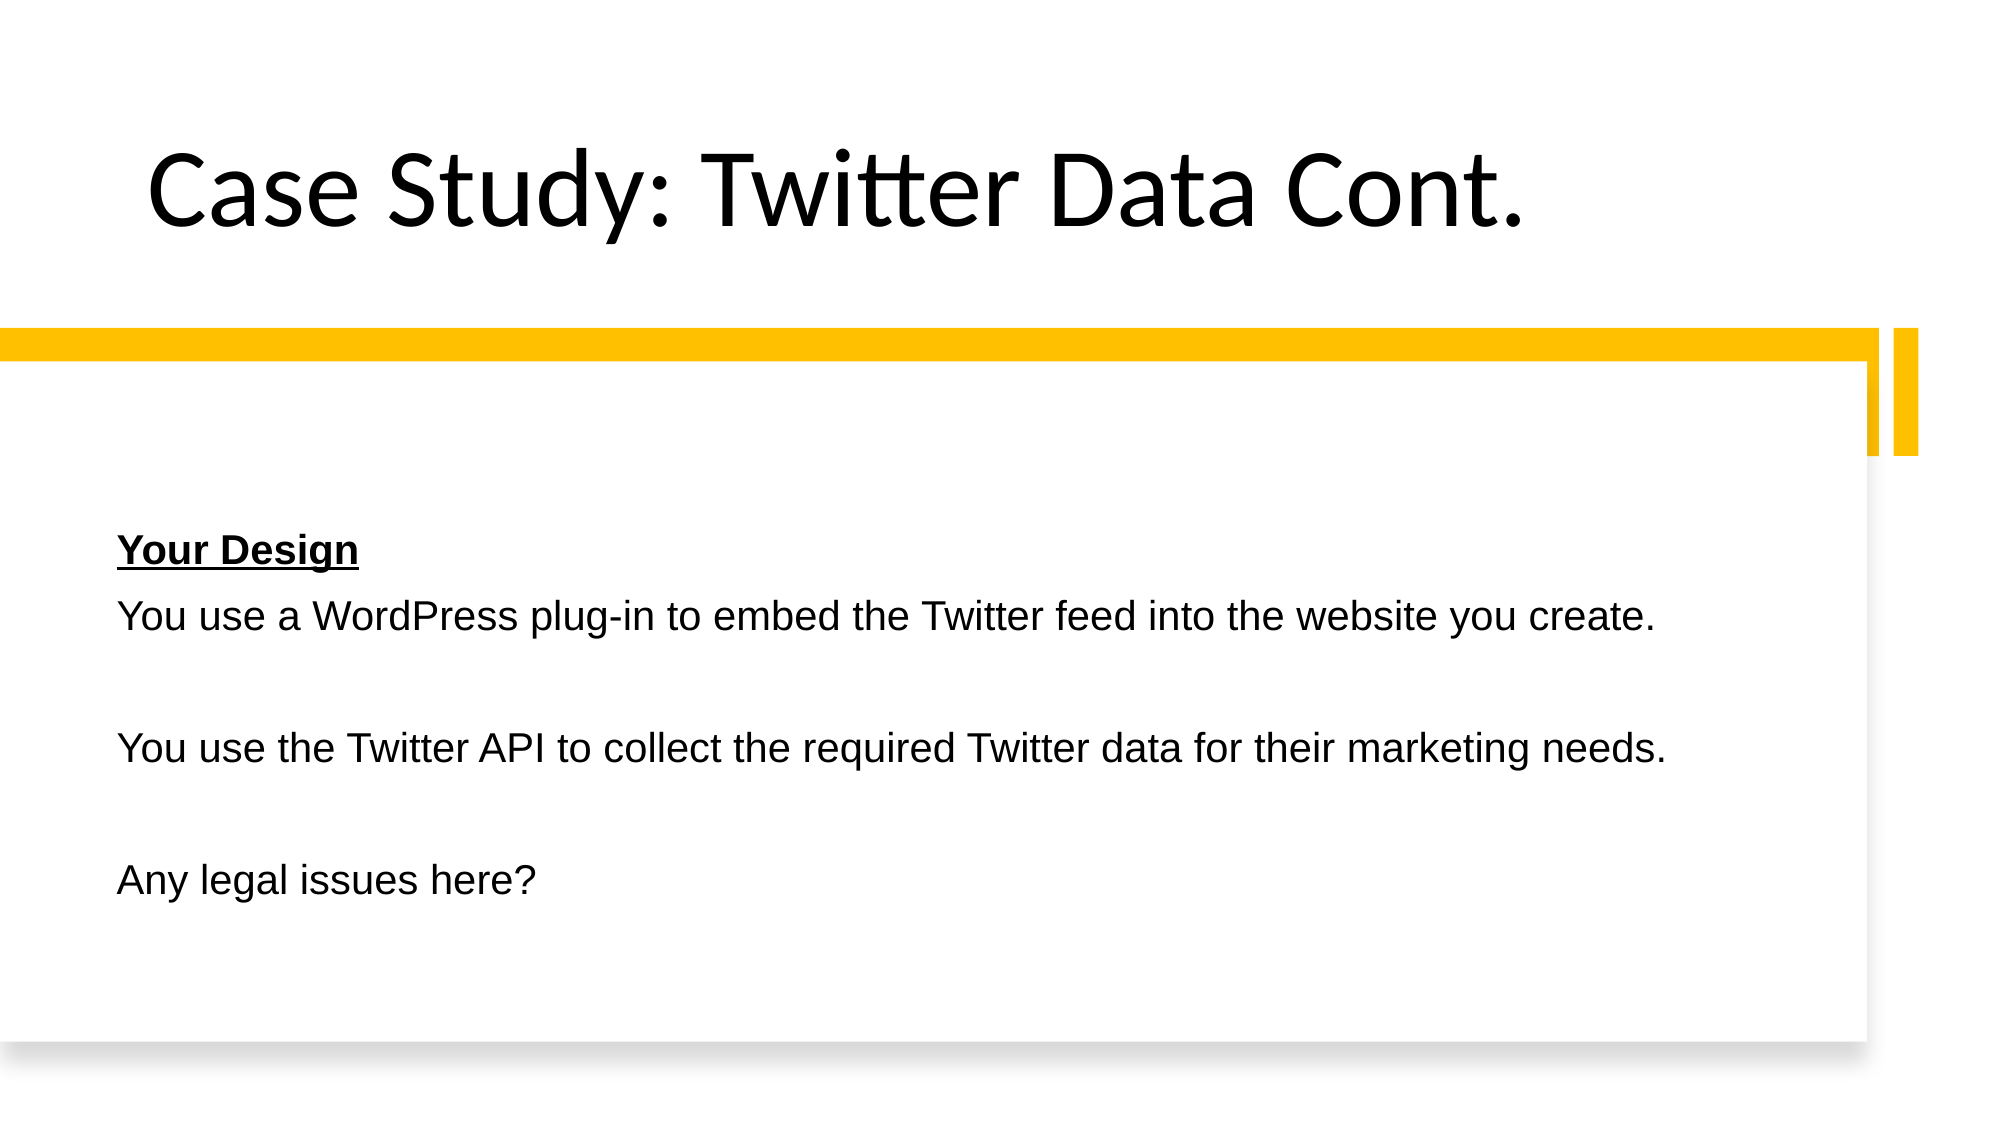

# Case Study: Twitter Data Cont.

Your Design
You use a WordPress plug-in to embed the Twitter feed into the website you create.

You use the Twitter API to collect the required Twitter data for their marketing needs.

Any legal issues here?